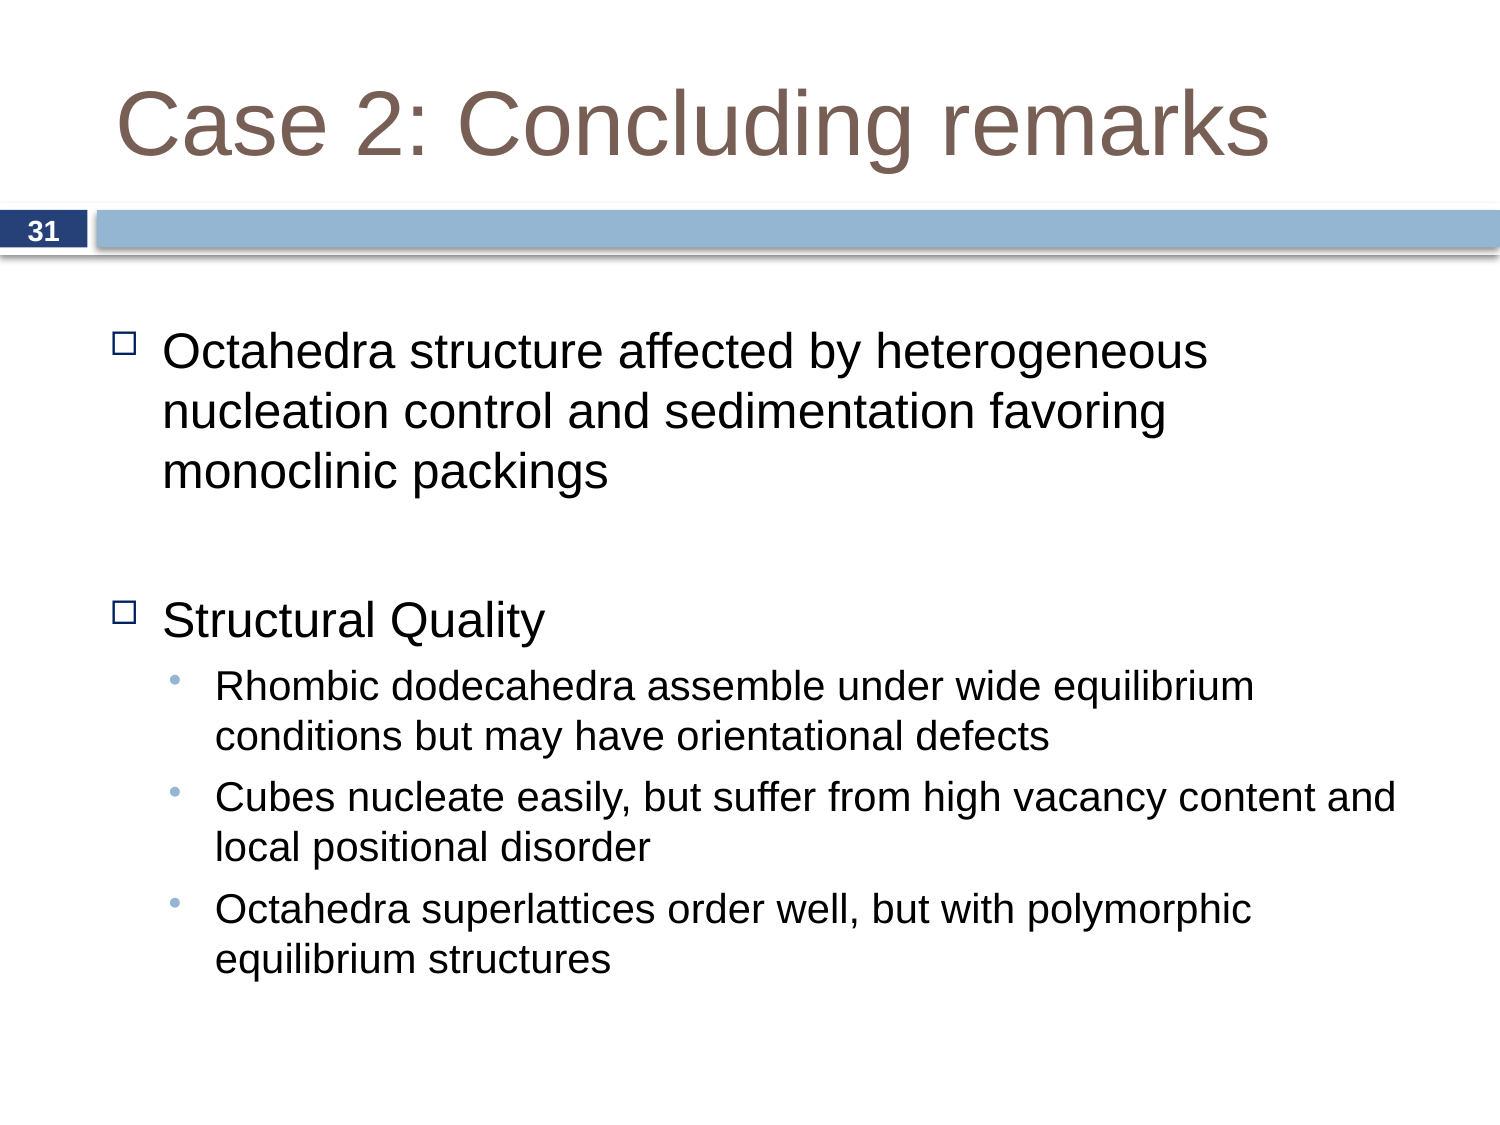

# Case 2: Concluding remarks
31
Octahedra structure affected by heterogeneous nucleation control and sedimentation favoring monoclinic packings

Structural Quality
Rhombic dodecahedra assemble under wide equilibrium conditions but may have orientational defects
Cubes nucleate easily, but suffer from high vacancy content and local positional disorder
Octahedra superlattices order well, but with polymorphic equilibrium structures